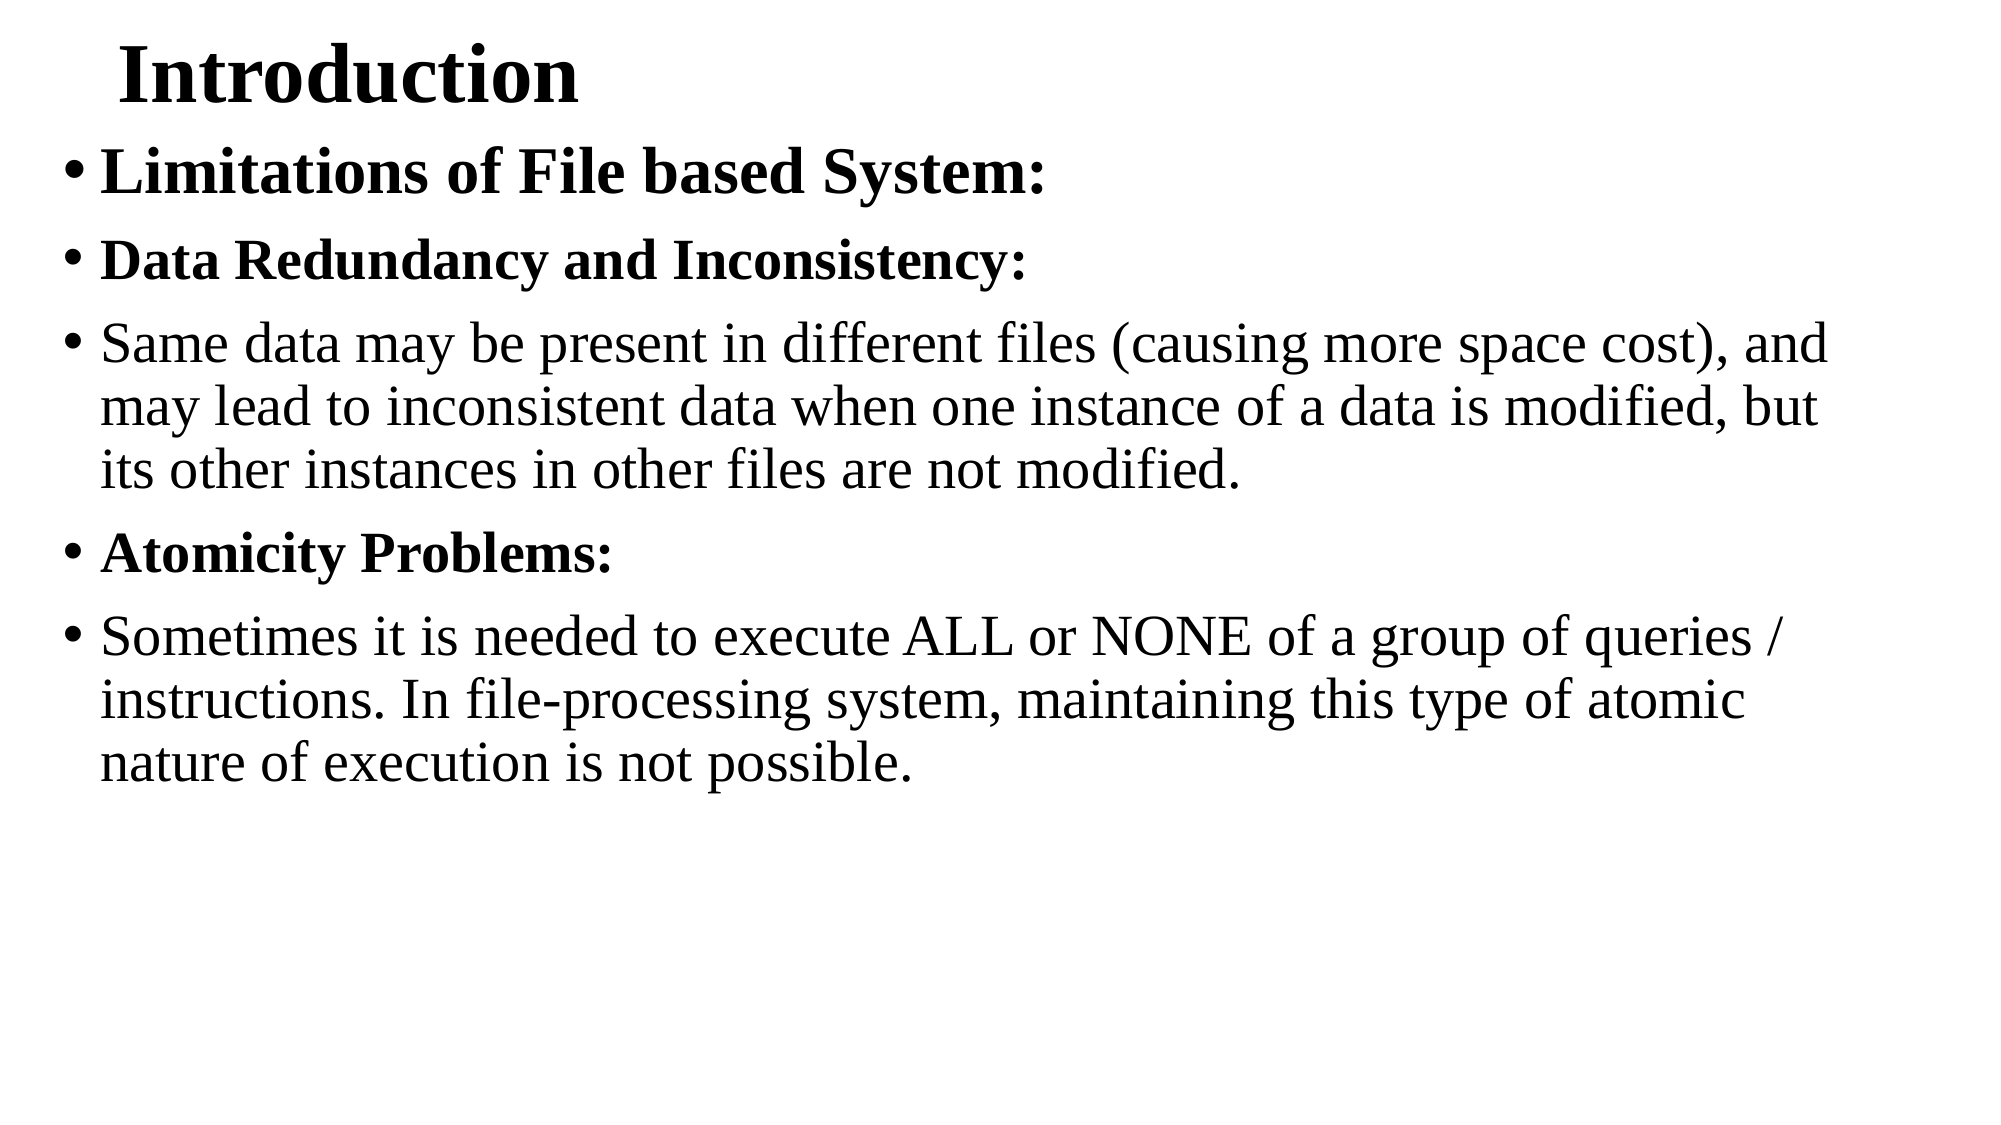

# Introduction
Limitations of File based System:
Data Redundancy and Inconsistency:
Same data may be present in different files (causing more space cost), and may lead to inconsistent data when one instance of a data is modified, but its other instances in other files are not modified.
Atomicity Problems:
Sometimes it is needed to execute ALL or NONE of a group of queries / instructions. In file-processing system, maintaining this type of atomic nature of execution is not possible.